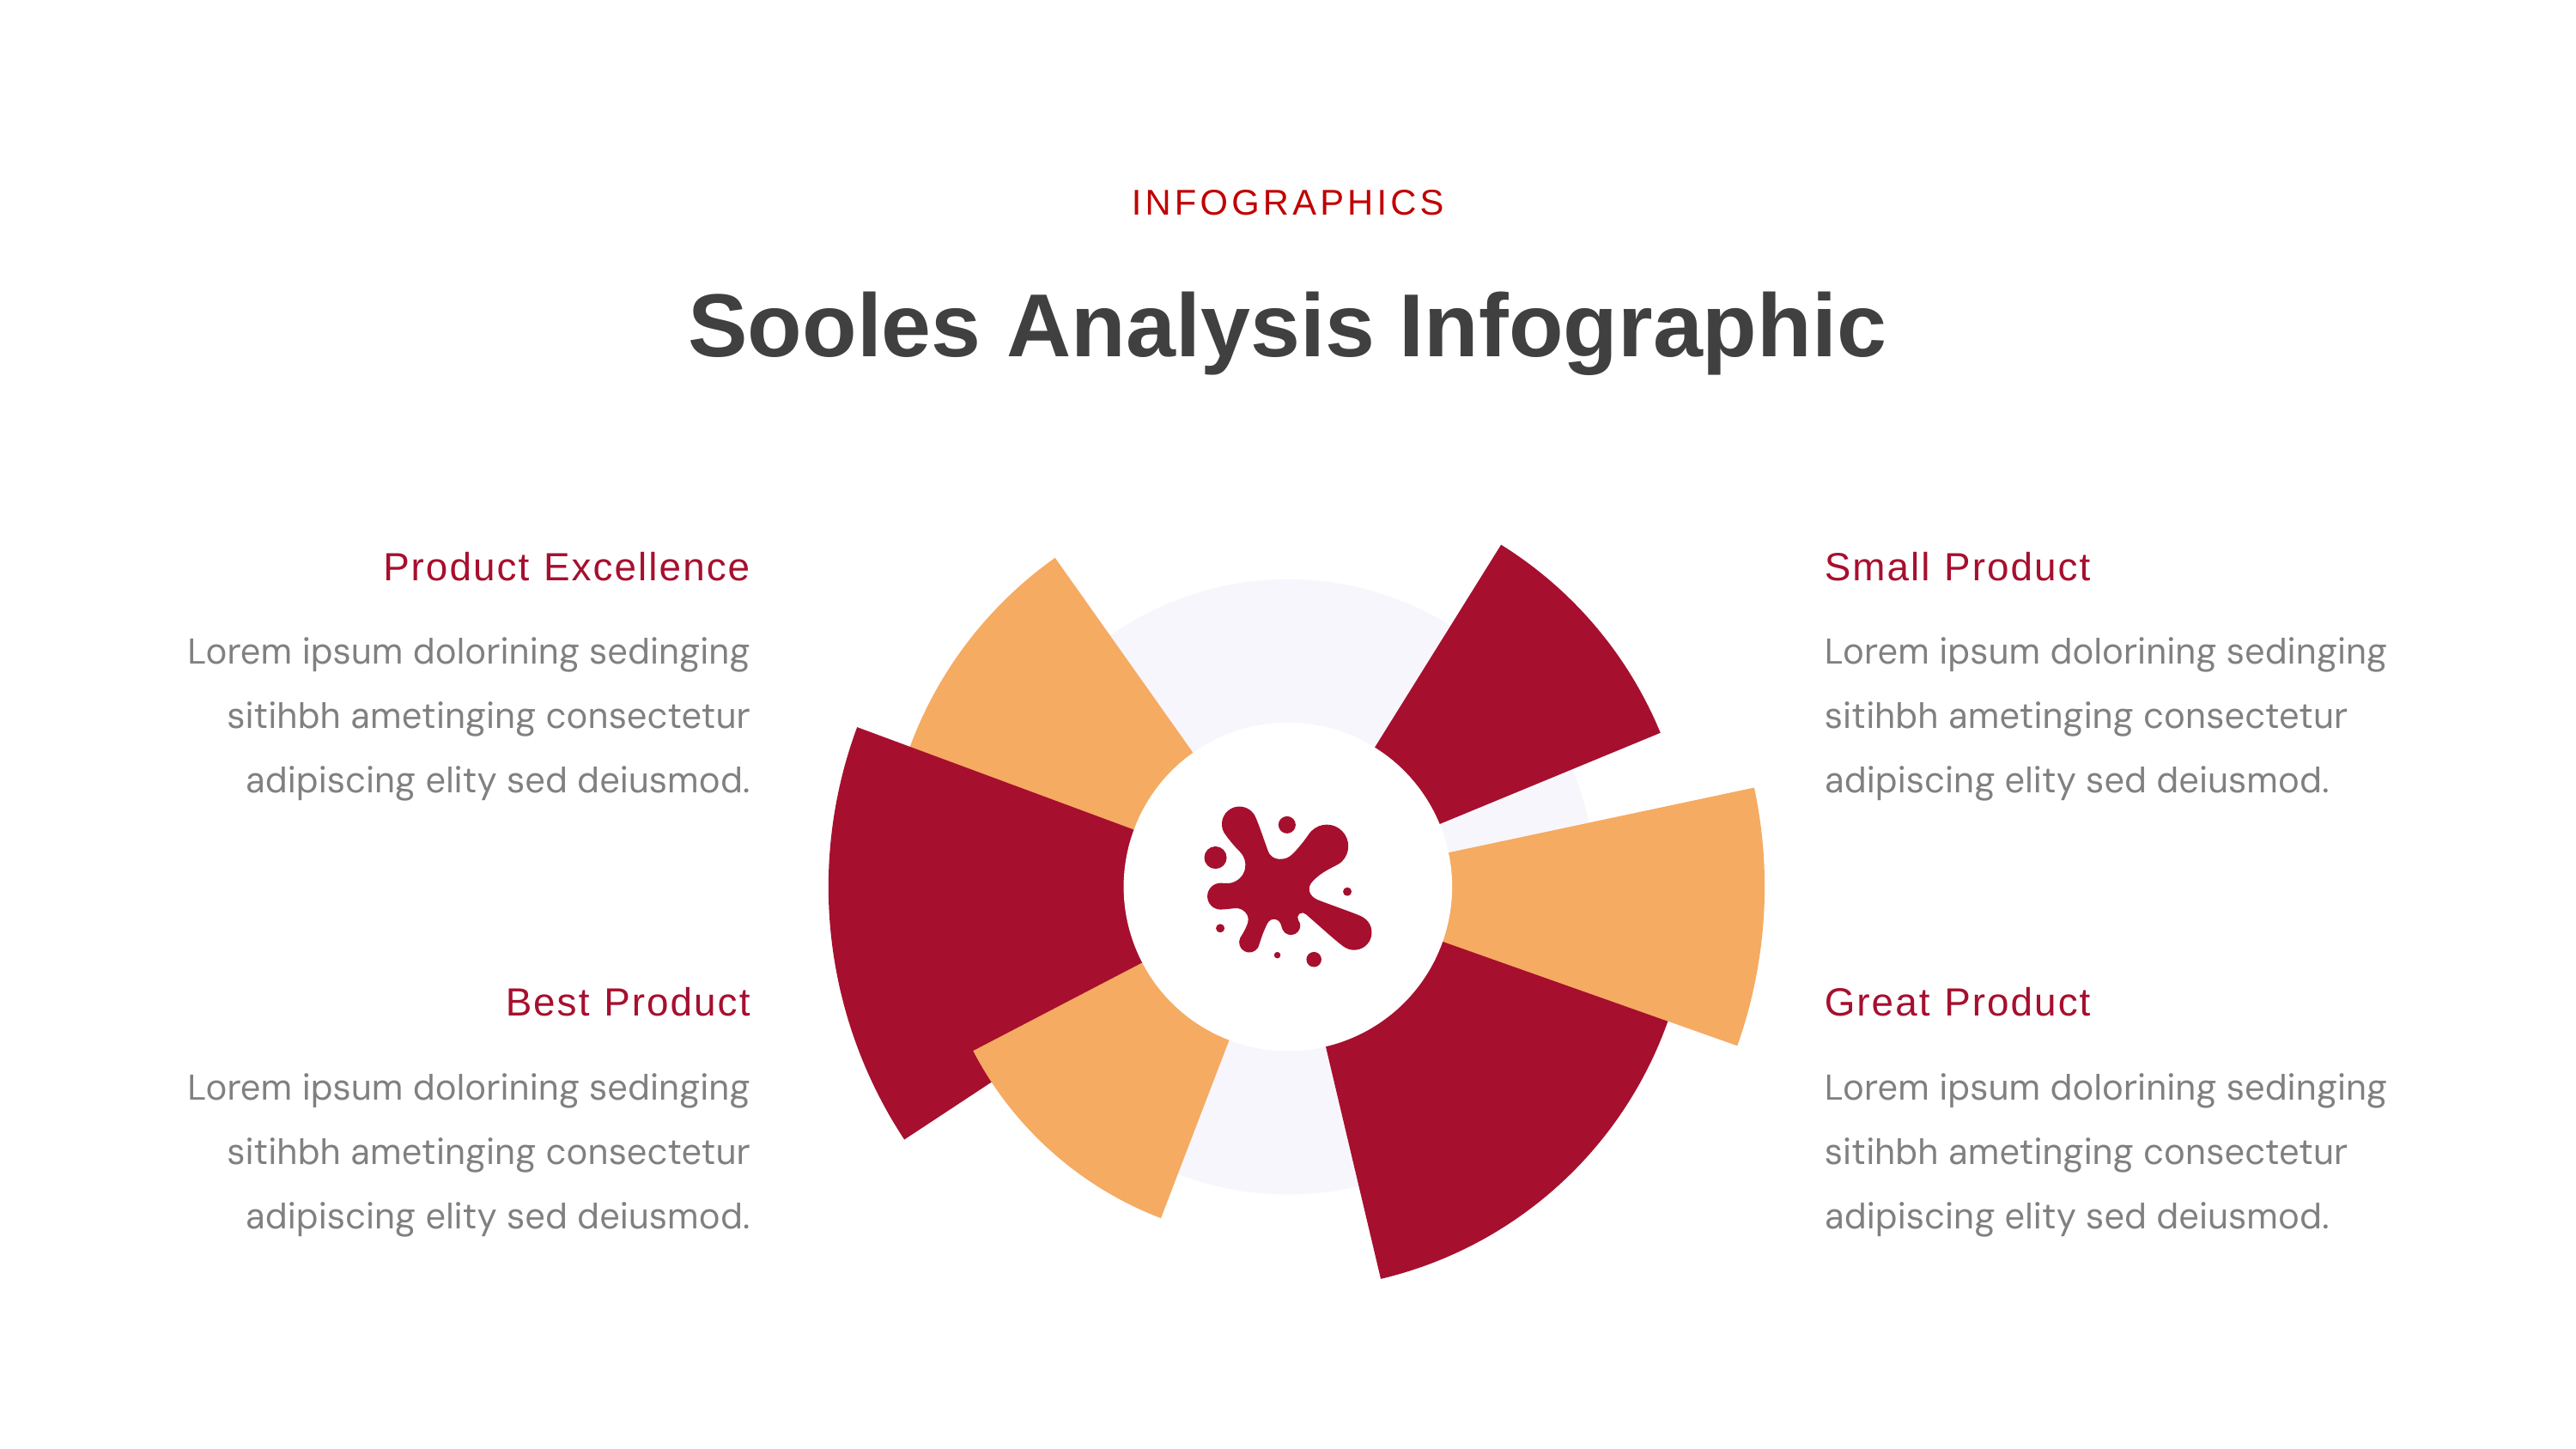

INFOGRAPHICS
Sooles Analysis Infographic

Product Excellence
Small Product

Lorem ipsum dolorining sedinging sitihbh ametinging consectetur adipiscing elity sed deiusmod.
Lorem ipsum dolorining sedinging sitihbh ametinging consectetur adipiscing elity sed deiusmod.

Best Product
Great Product
Lorem ipsum dolorining sedinging sitihbh ametinging consectetur adipiscing elity sed deiusmod.
Lorem ipsum dolorining sedinging sitihbh ametinging consectetur adipiscing elity sed deiusmod.